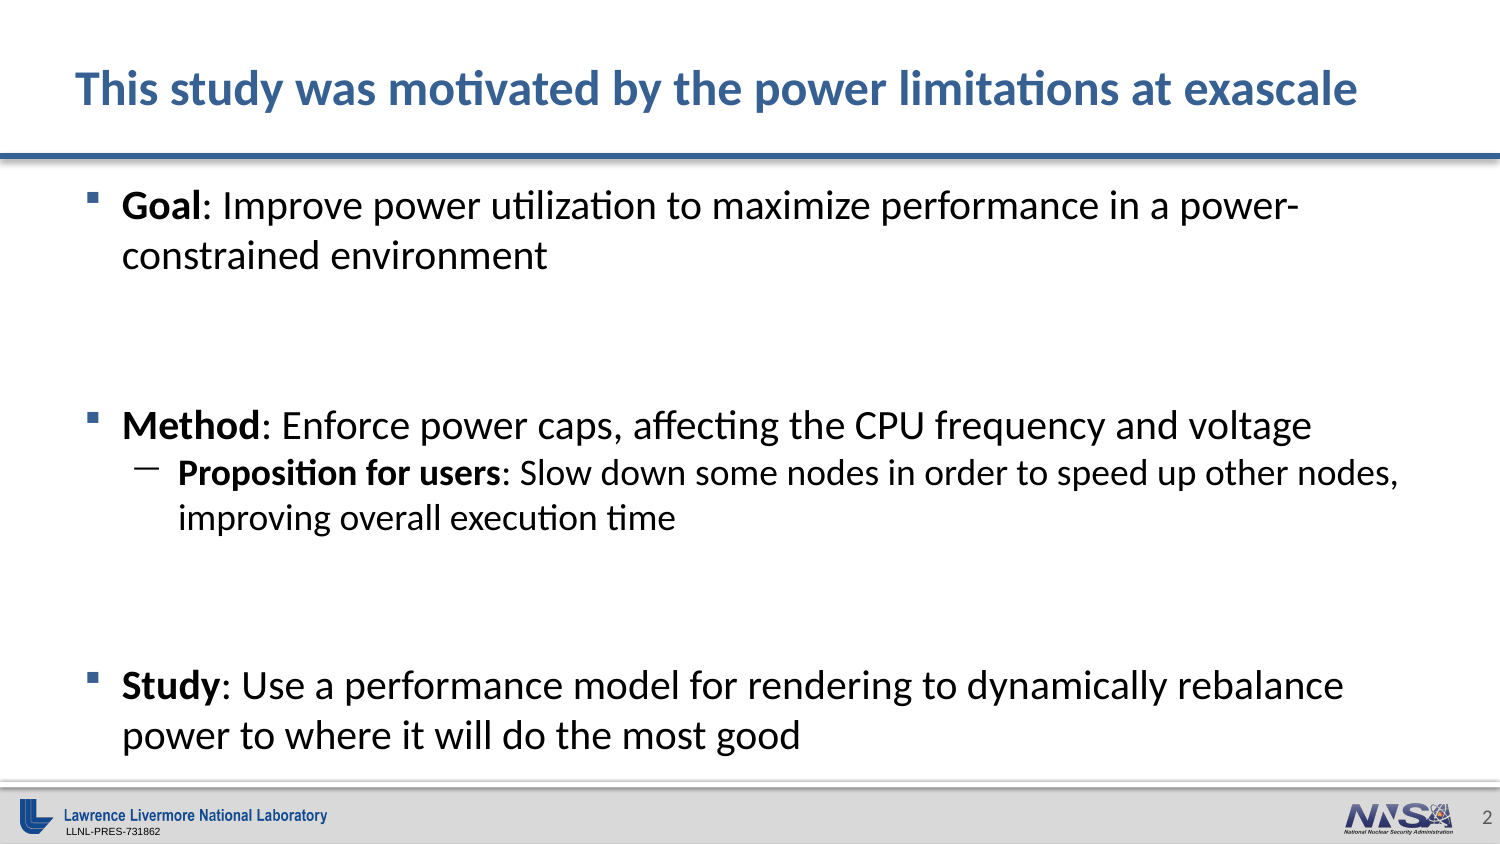

# This study was motivated by the power limitations at exascale
Goal: Improve power utilization to maximize performance in a power-constrained environment

Method: Enforce power caps, affecting the CPU frequency and voltage
Proposition for users: Slow down some nodes in order to speed up other nodes, improving overall execution time

Study: Use a performance model for rendering to dynamically rebalance power to where it will do the most good